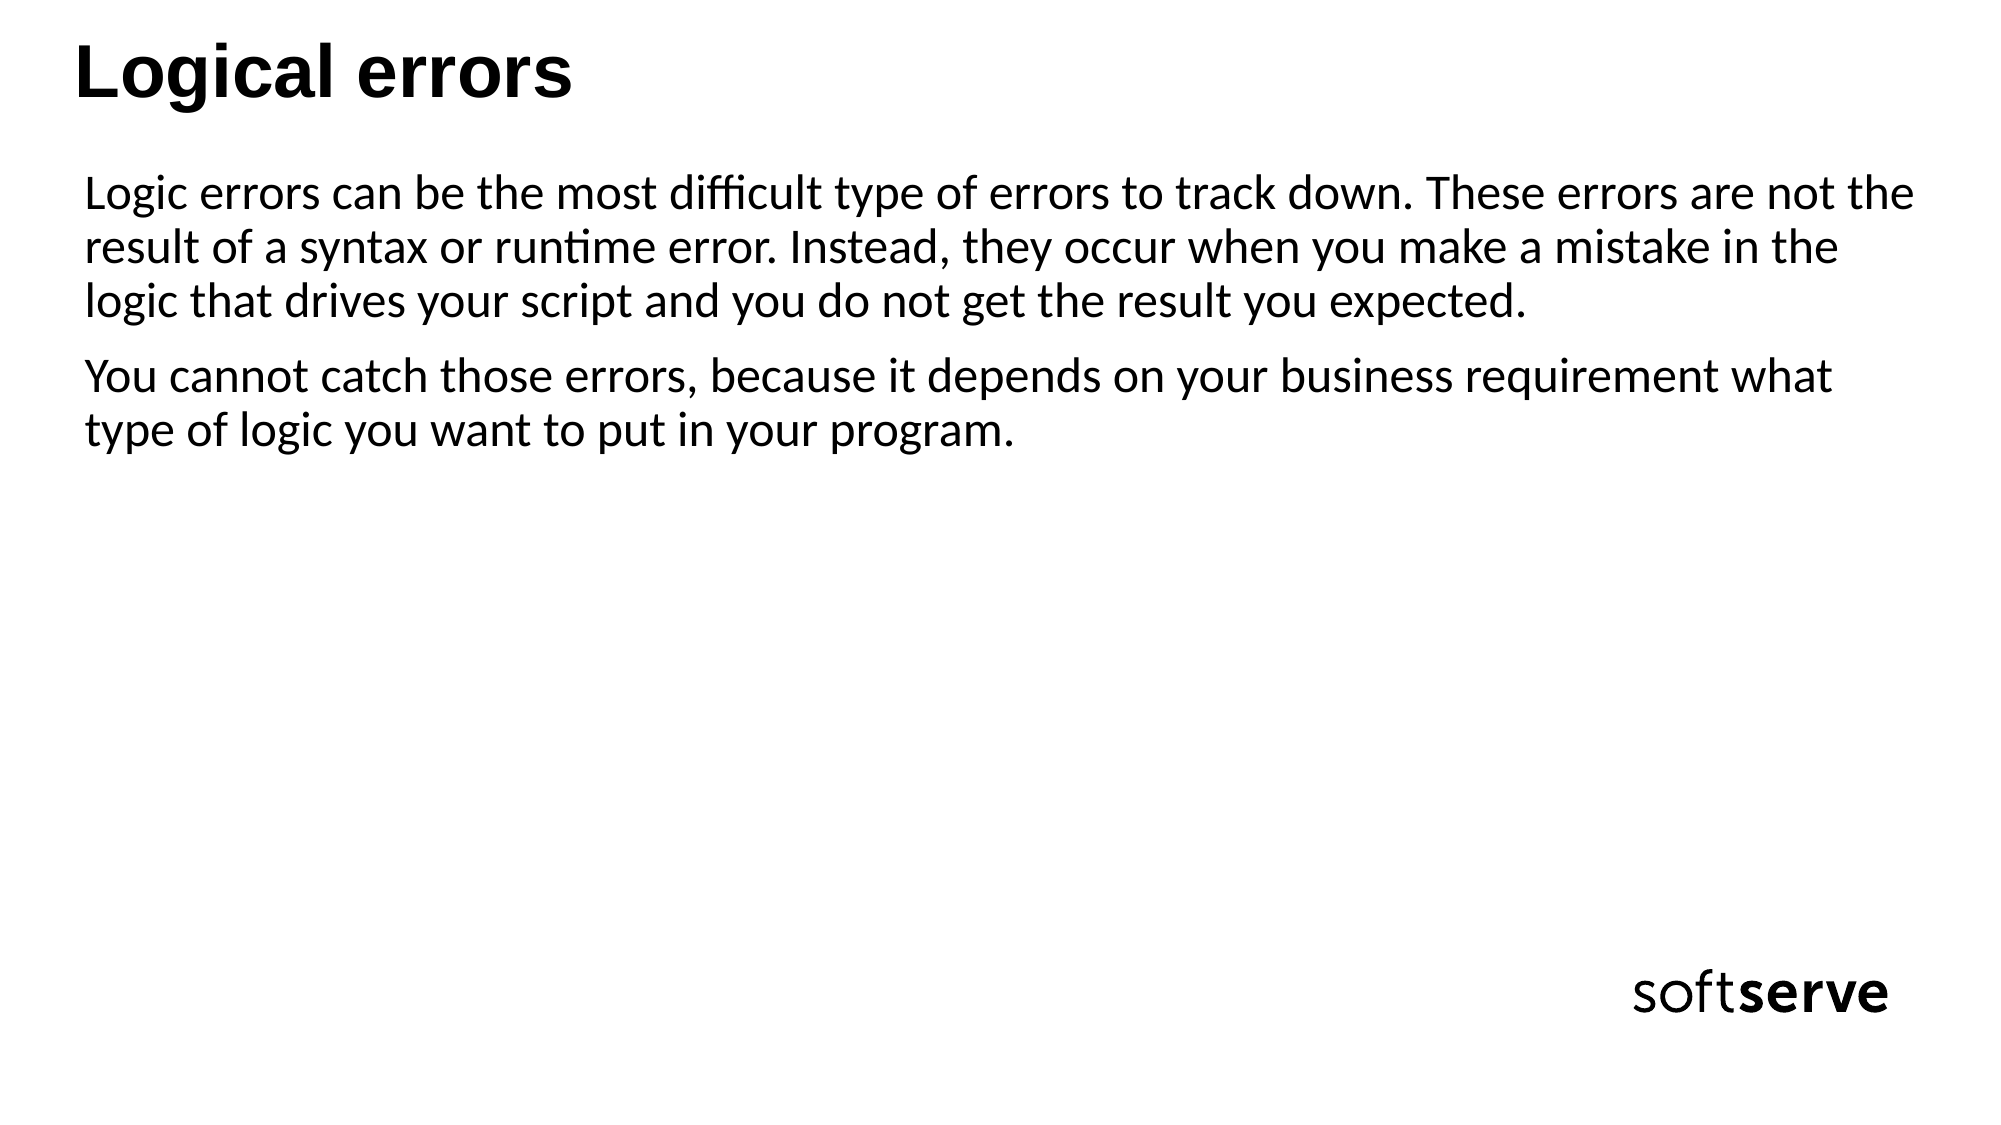

# Logical errors
Logic errors can be the most difficult type of errors to track down. These errors are not the result of a syntax or runtime error. Instead, they occur when you make a mistake in the logic that drives your script and you do not get the result you expected.
You cannot catch those errors, because it depends on your business requirement what type of logic you want to put in your program.